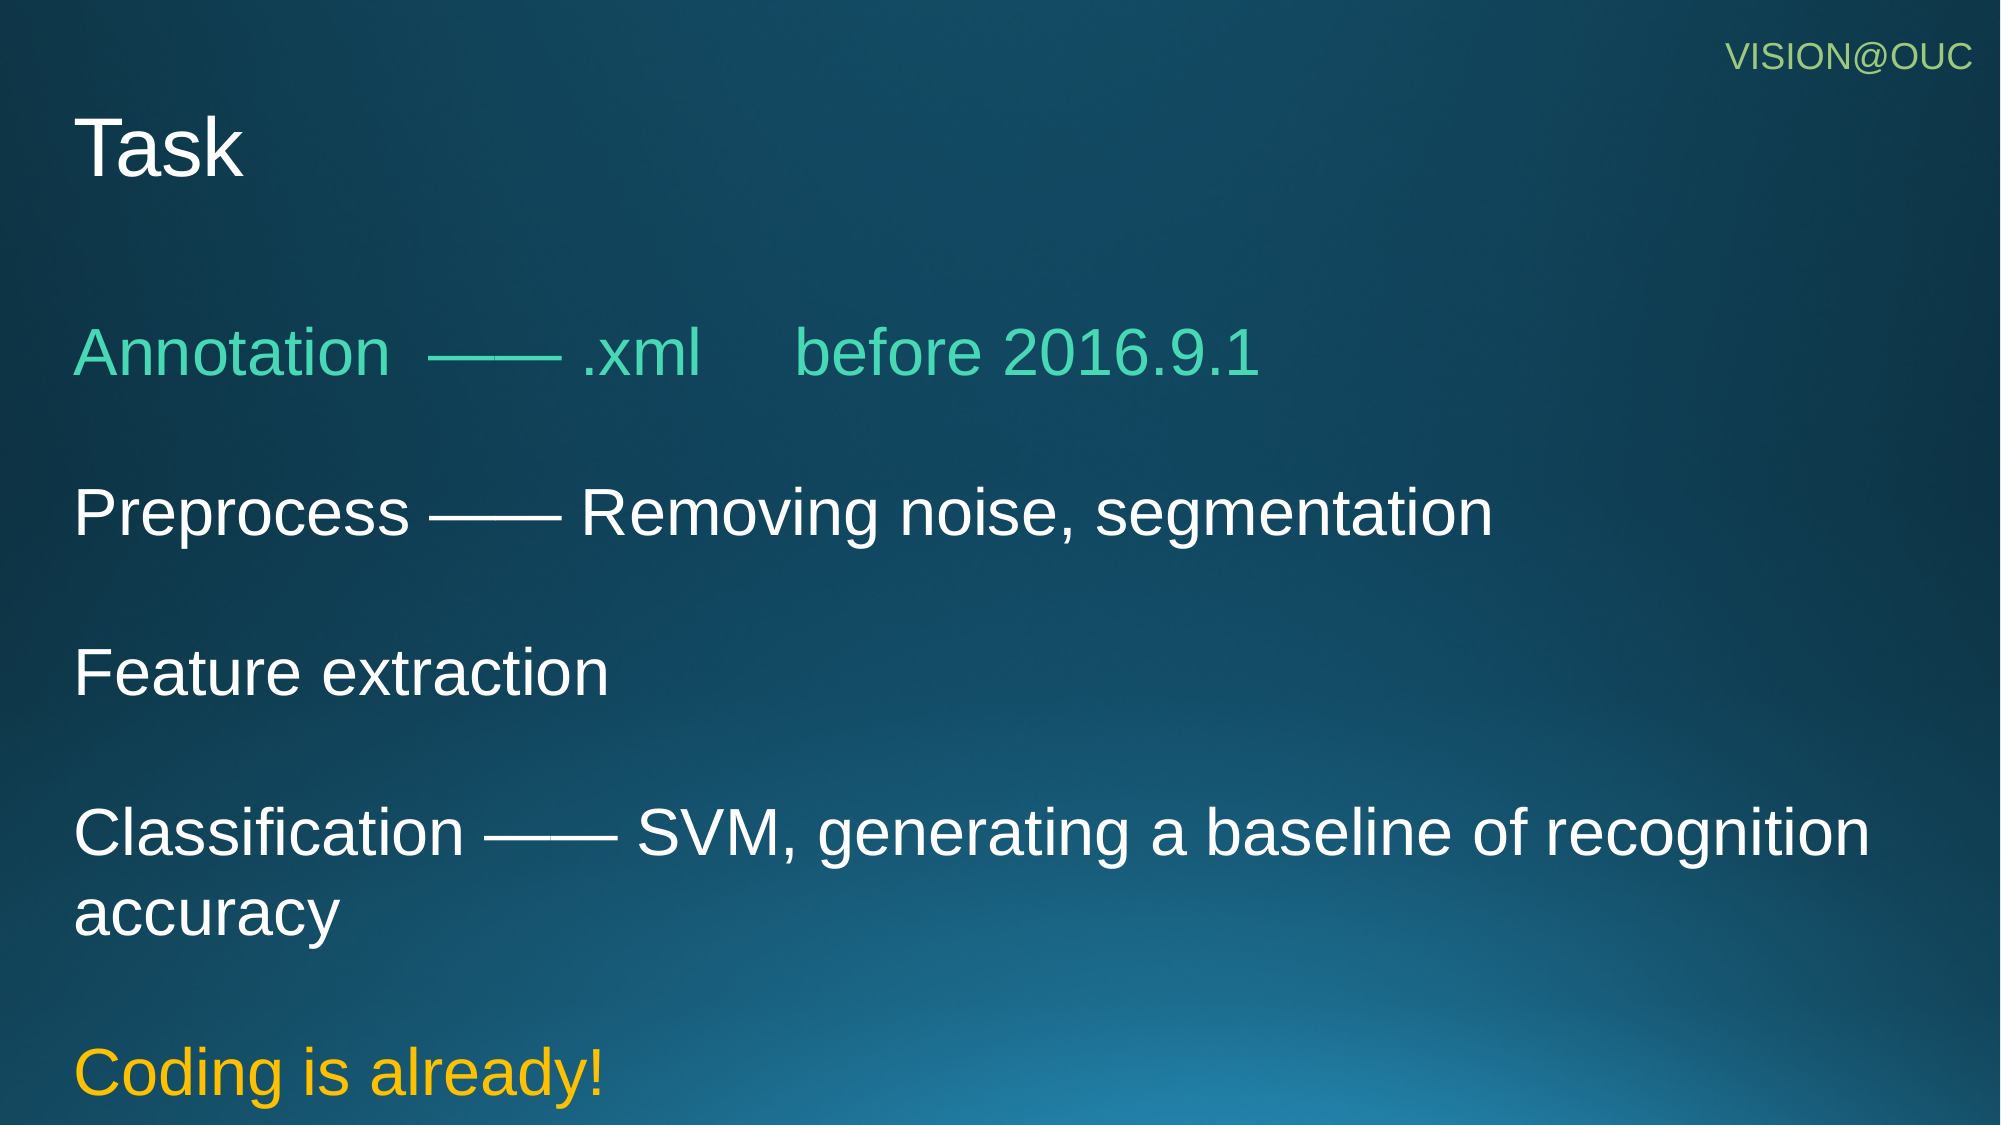

VISION@OUC
Task
Annotation  —— .xml     before 2016.9.1

Preprocess —— Removing noise, segmentation

Feature extraction

Classification —— SVM, generating a baseline of recognition accuracy

Coding is already!